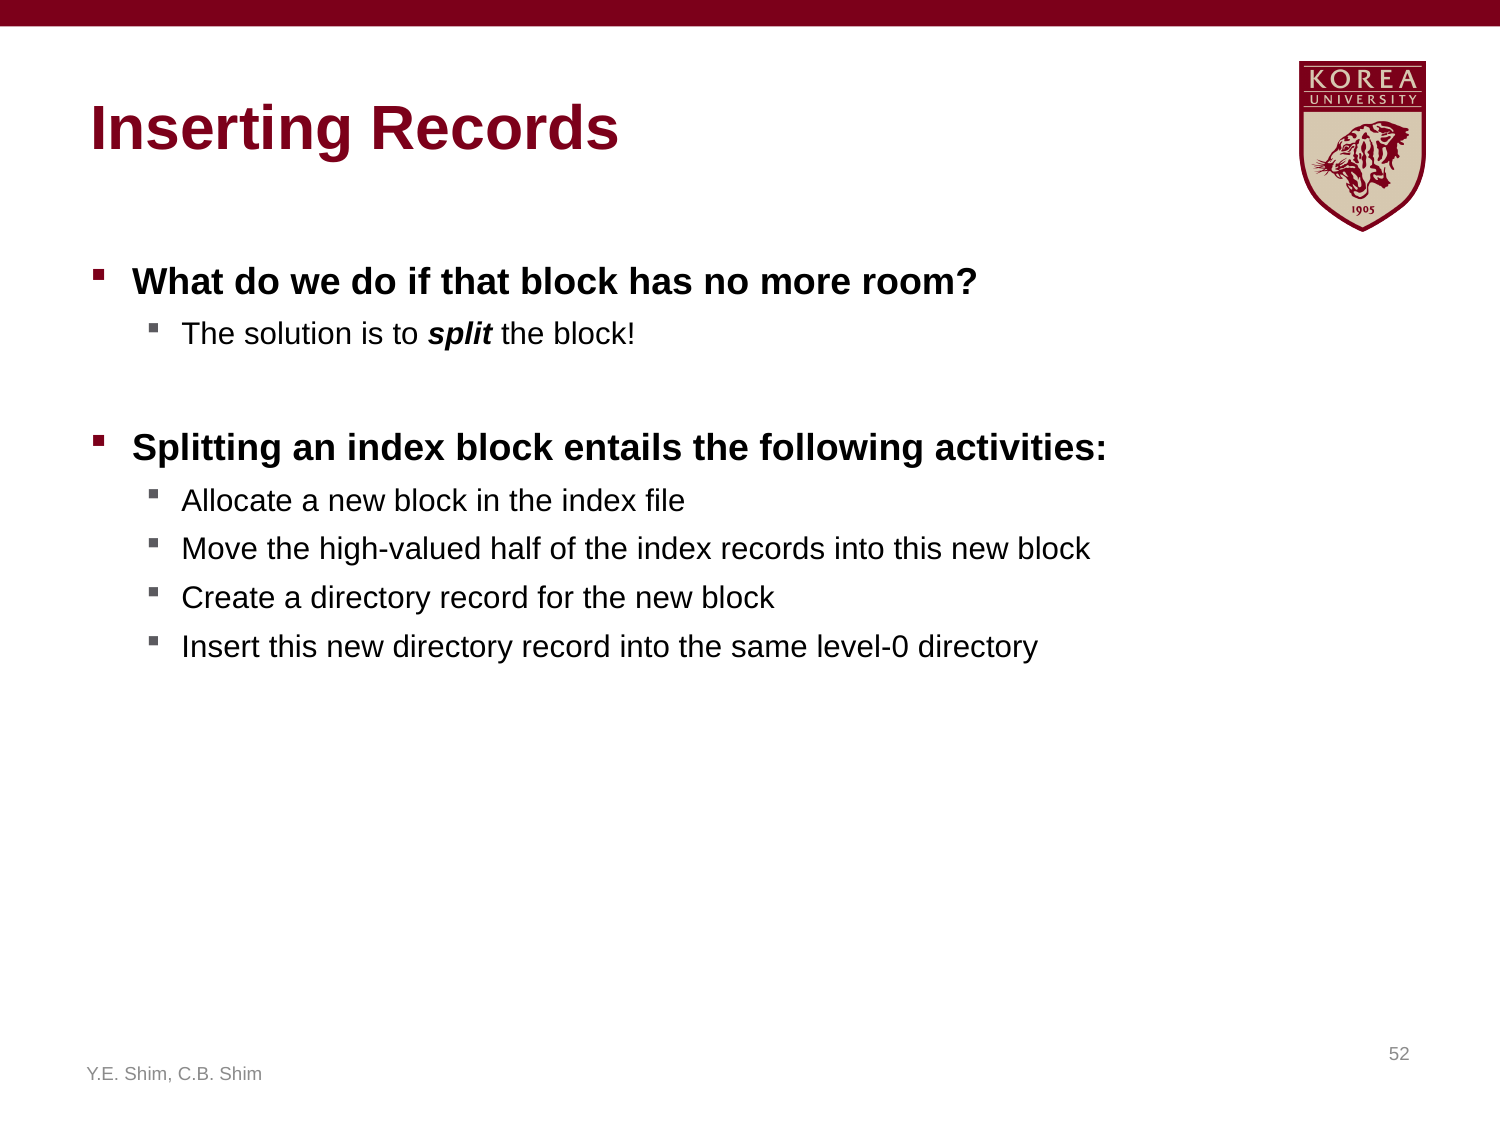

# Inserting Records
What do we do if that block has no more room?
The solution is to split the block!

Splitting an index block entails the following activities:
Allocate a new block in the index file
Move the high-valued half of the index records into this new block
Create a directory record for the new block
Insert this new directory record into the same level-0 directory

52